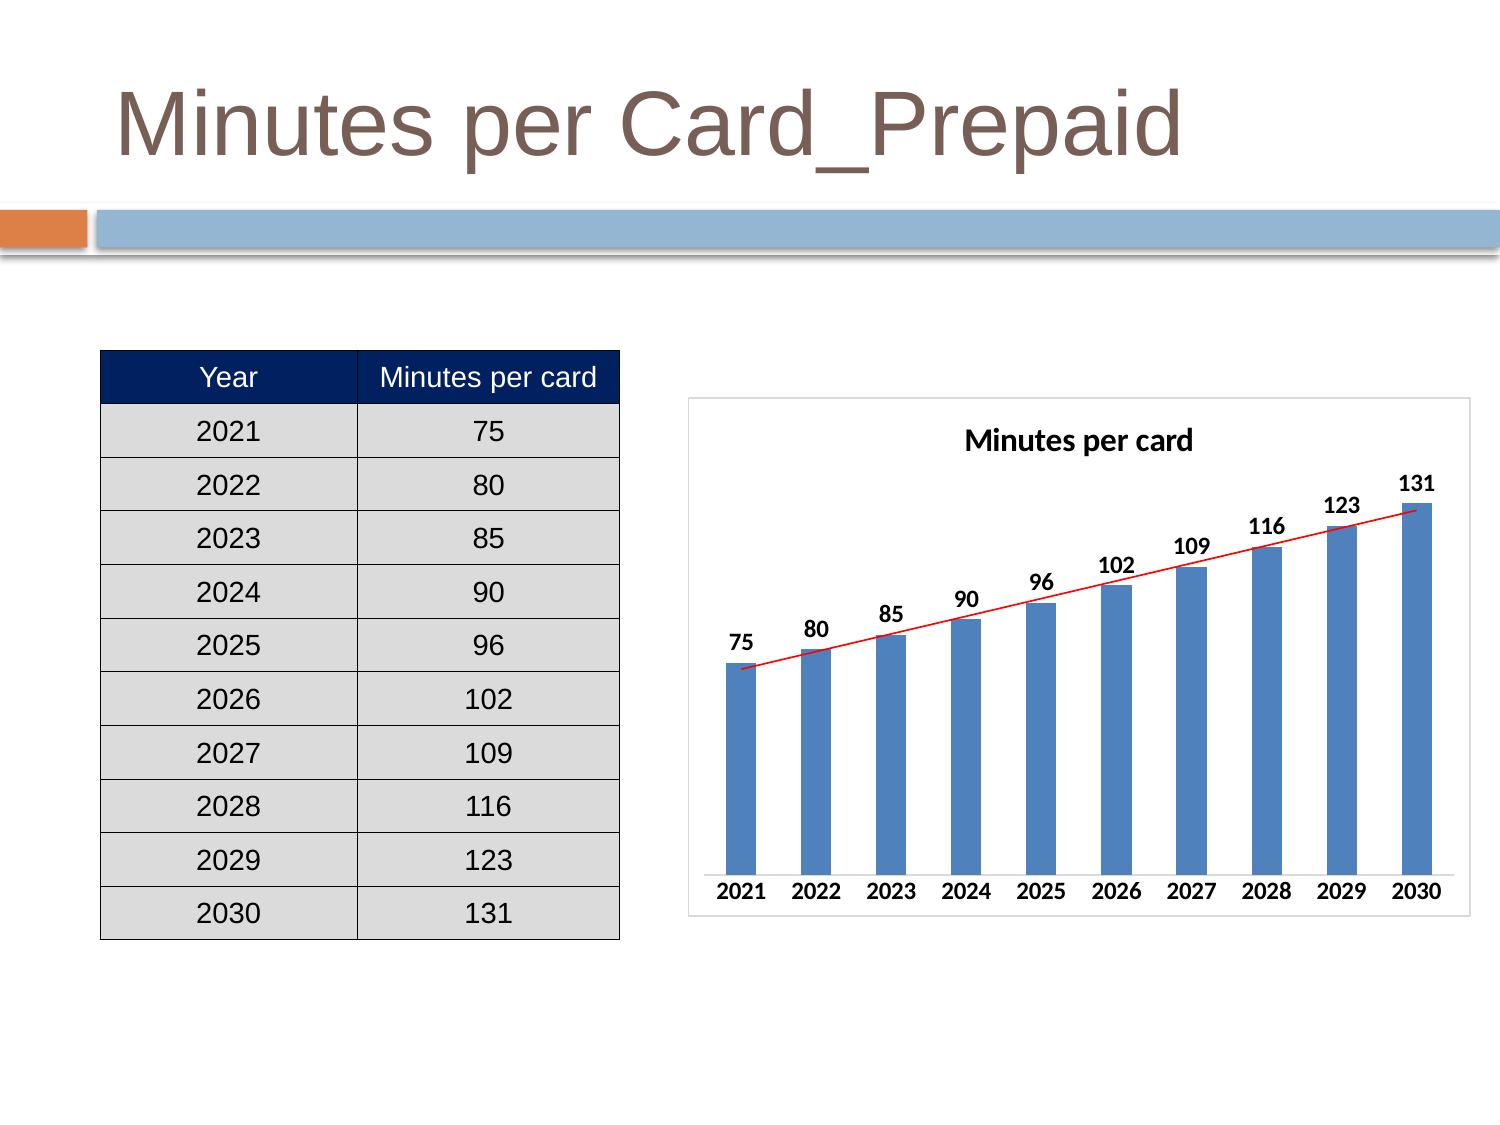

# Minutes per Card_Prepaid
| Year | Minutes per card |
| --- | --- |
| 2021 | 75 |
| 2022 | 80 |
| 2023 | 85 |
| 2024 | 90 |
| 2025 | 96 |
| 2026 | 102 |
| 2027 | 109 |
| 2028 | 116 |
| 2029 | 123 |
| 2030 | 131 |

### Chart:

| Category | Minutes per card |
|---|---|
| 2021 | 75.0 |
| 2022 | 79.8225 |
| 2023 | 84.95508675 |
| 2024 | 90.41769882802501 |
| 2025 | 96.23155686266702 |
| 2026 | 102.41924596893651 |
| 2027 | 109.00480348473913 |
| 2028 | 116.01381234880786 |
| 2029 | 123.47350048283622 |
| 2030 | 131.4128465638826 |